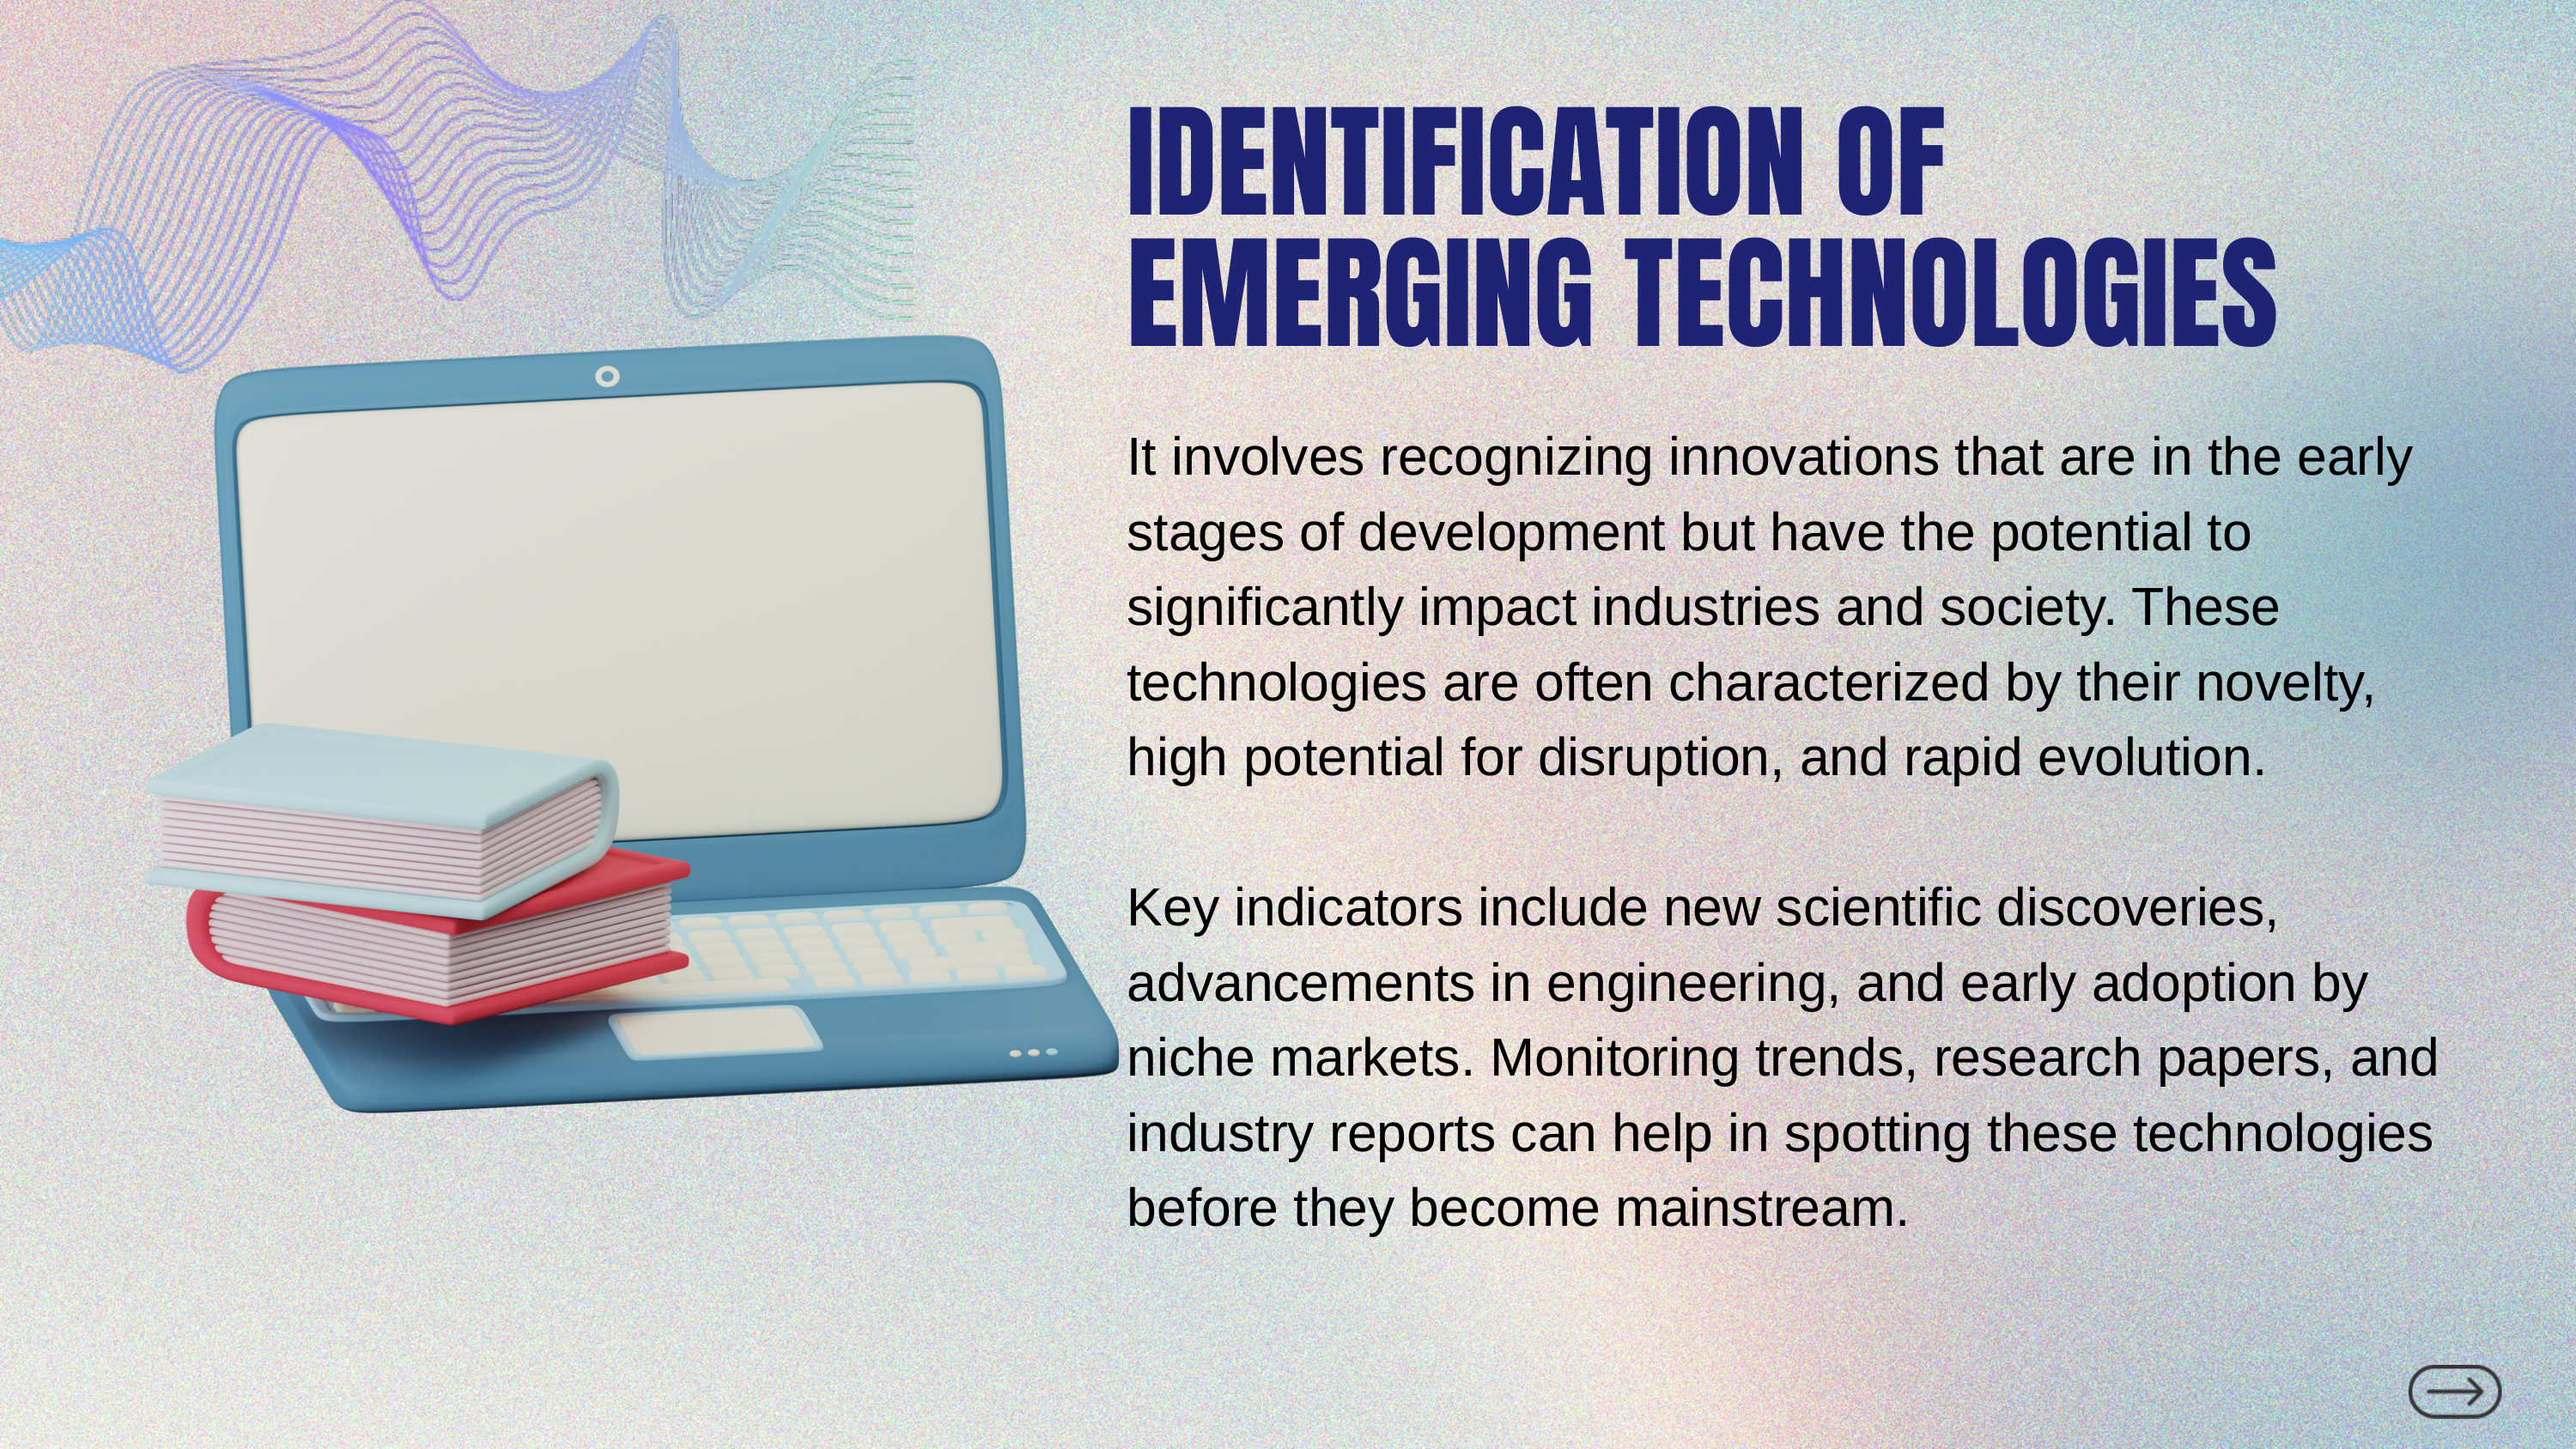

IDENTIFICATION OF EMERGING TECHNOLOGIES

It involves recognizing innovations that are in the early stages of development but have the potential to significantly impact industries and society. These technologies are often characterized by their novelty, high potential for disruption, and rapid evolution.

Key indicators include new scientific discoveries, advancements in engineering, and early adoption by niche markets. Monitoring trends, research papers, and industry reports can help in spotting these technologies before they become mainstream.